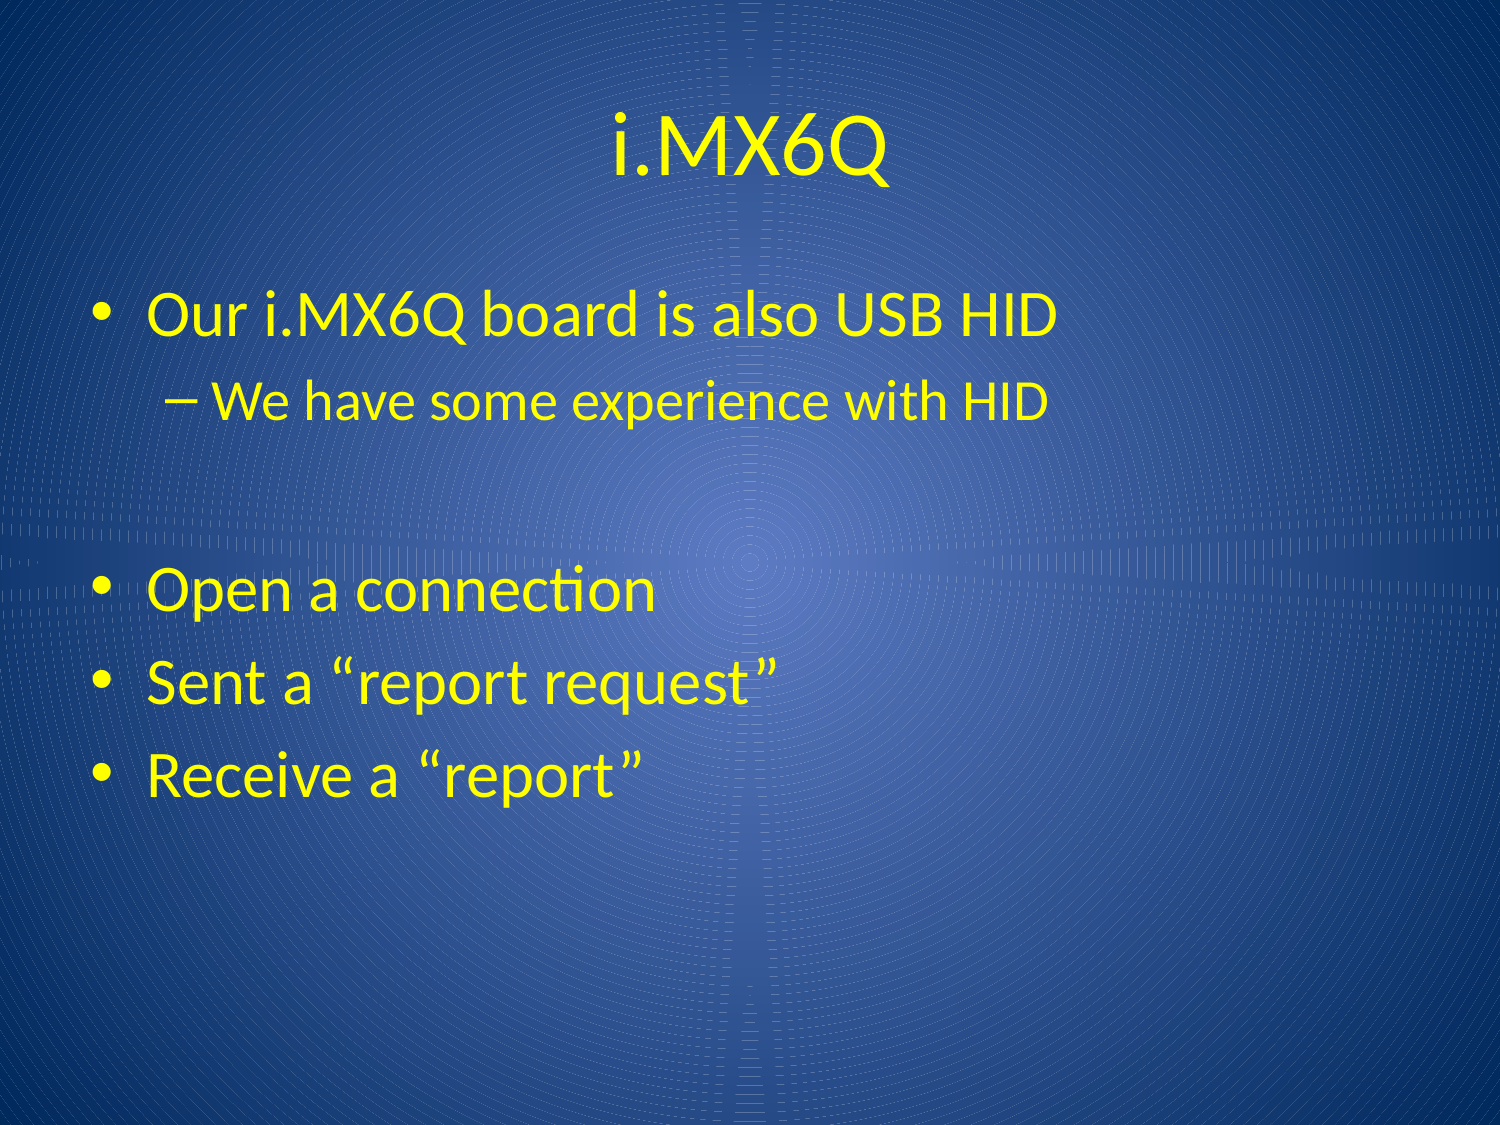

# i.MX6Q
Our i.MX6Q board is also USB HID
We have some experience with HID

Open a connection
Sent a “report request”
Receive a “report”